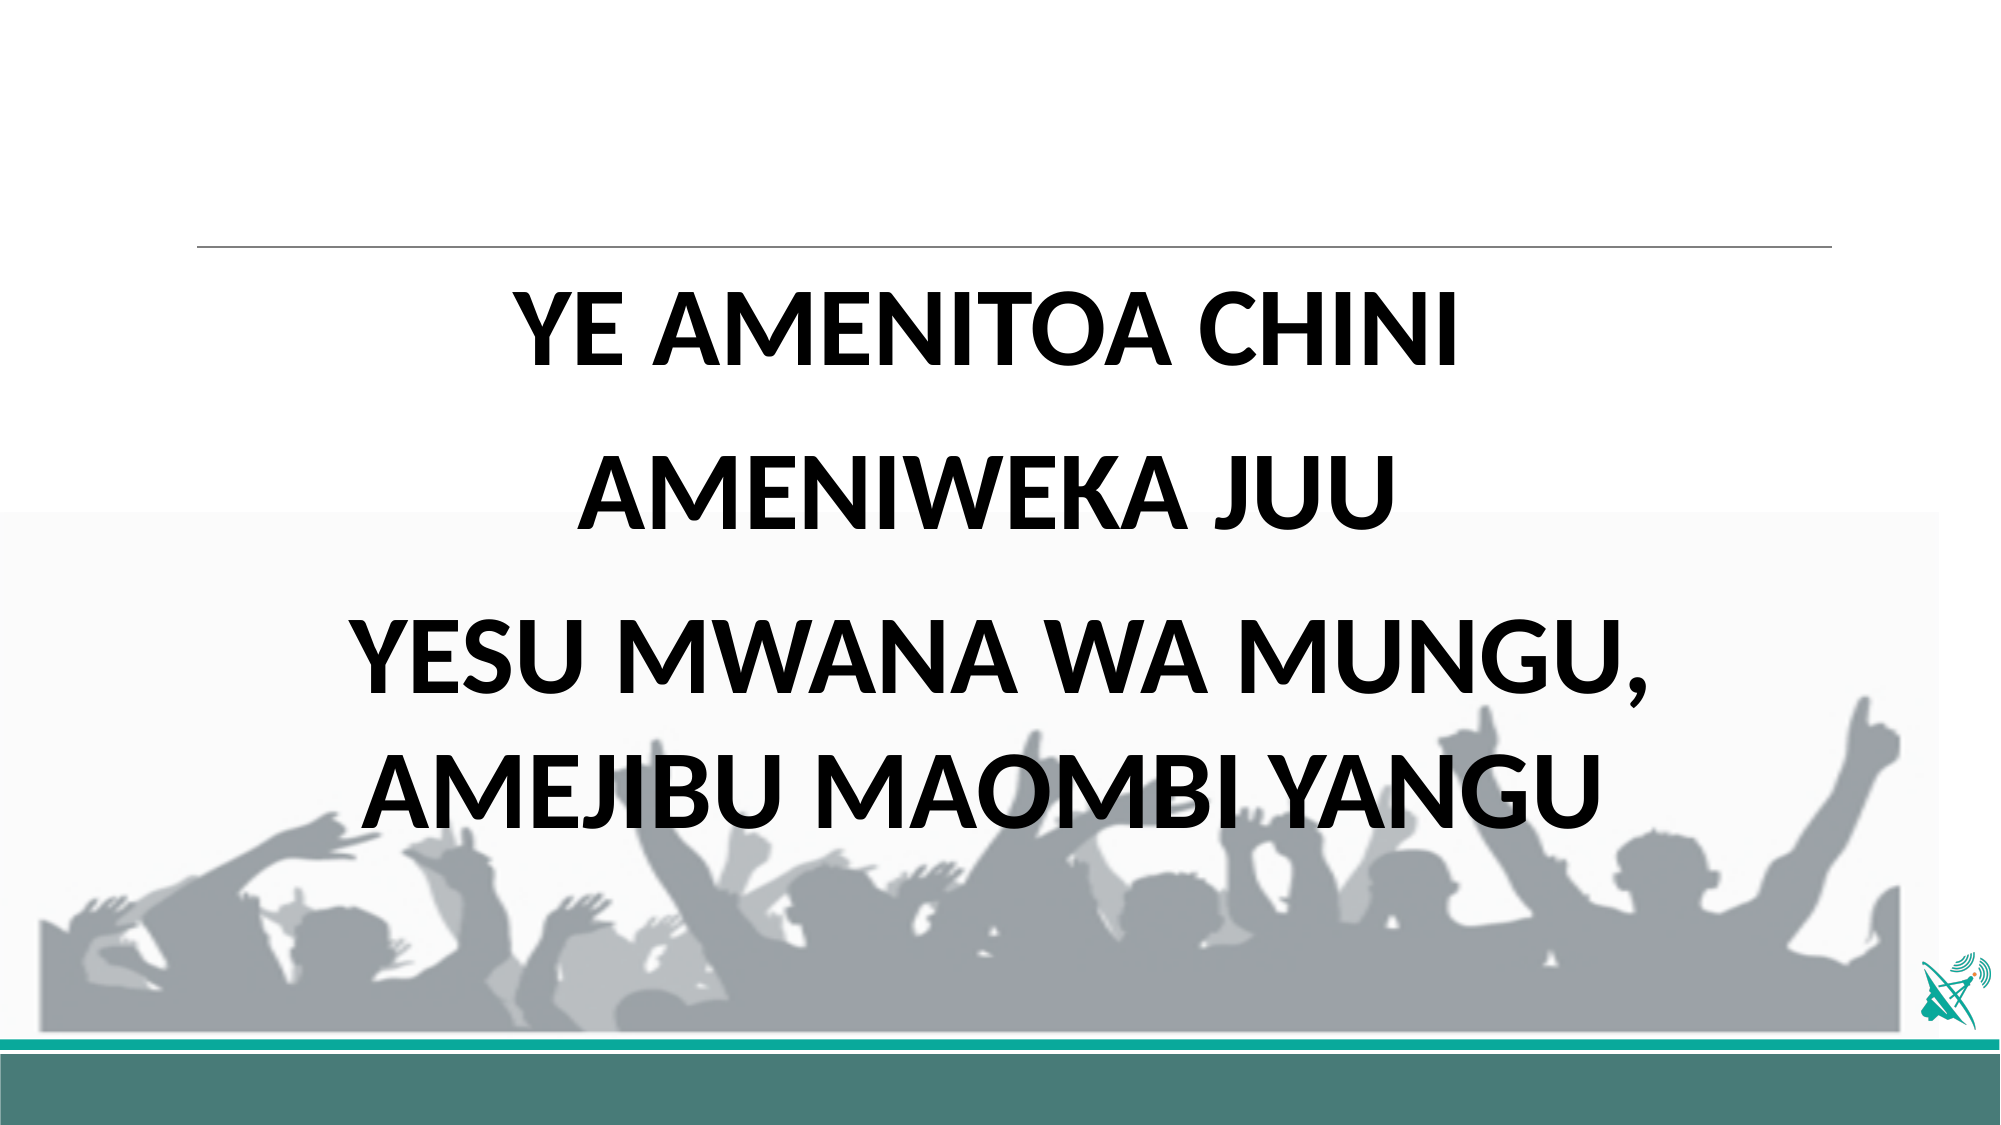

YE AMENITOA CHINI
AMENIWEKA JUU
YESU MWANA WA MUNGU, AMEJIBU MAOMBI YANGU